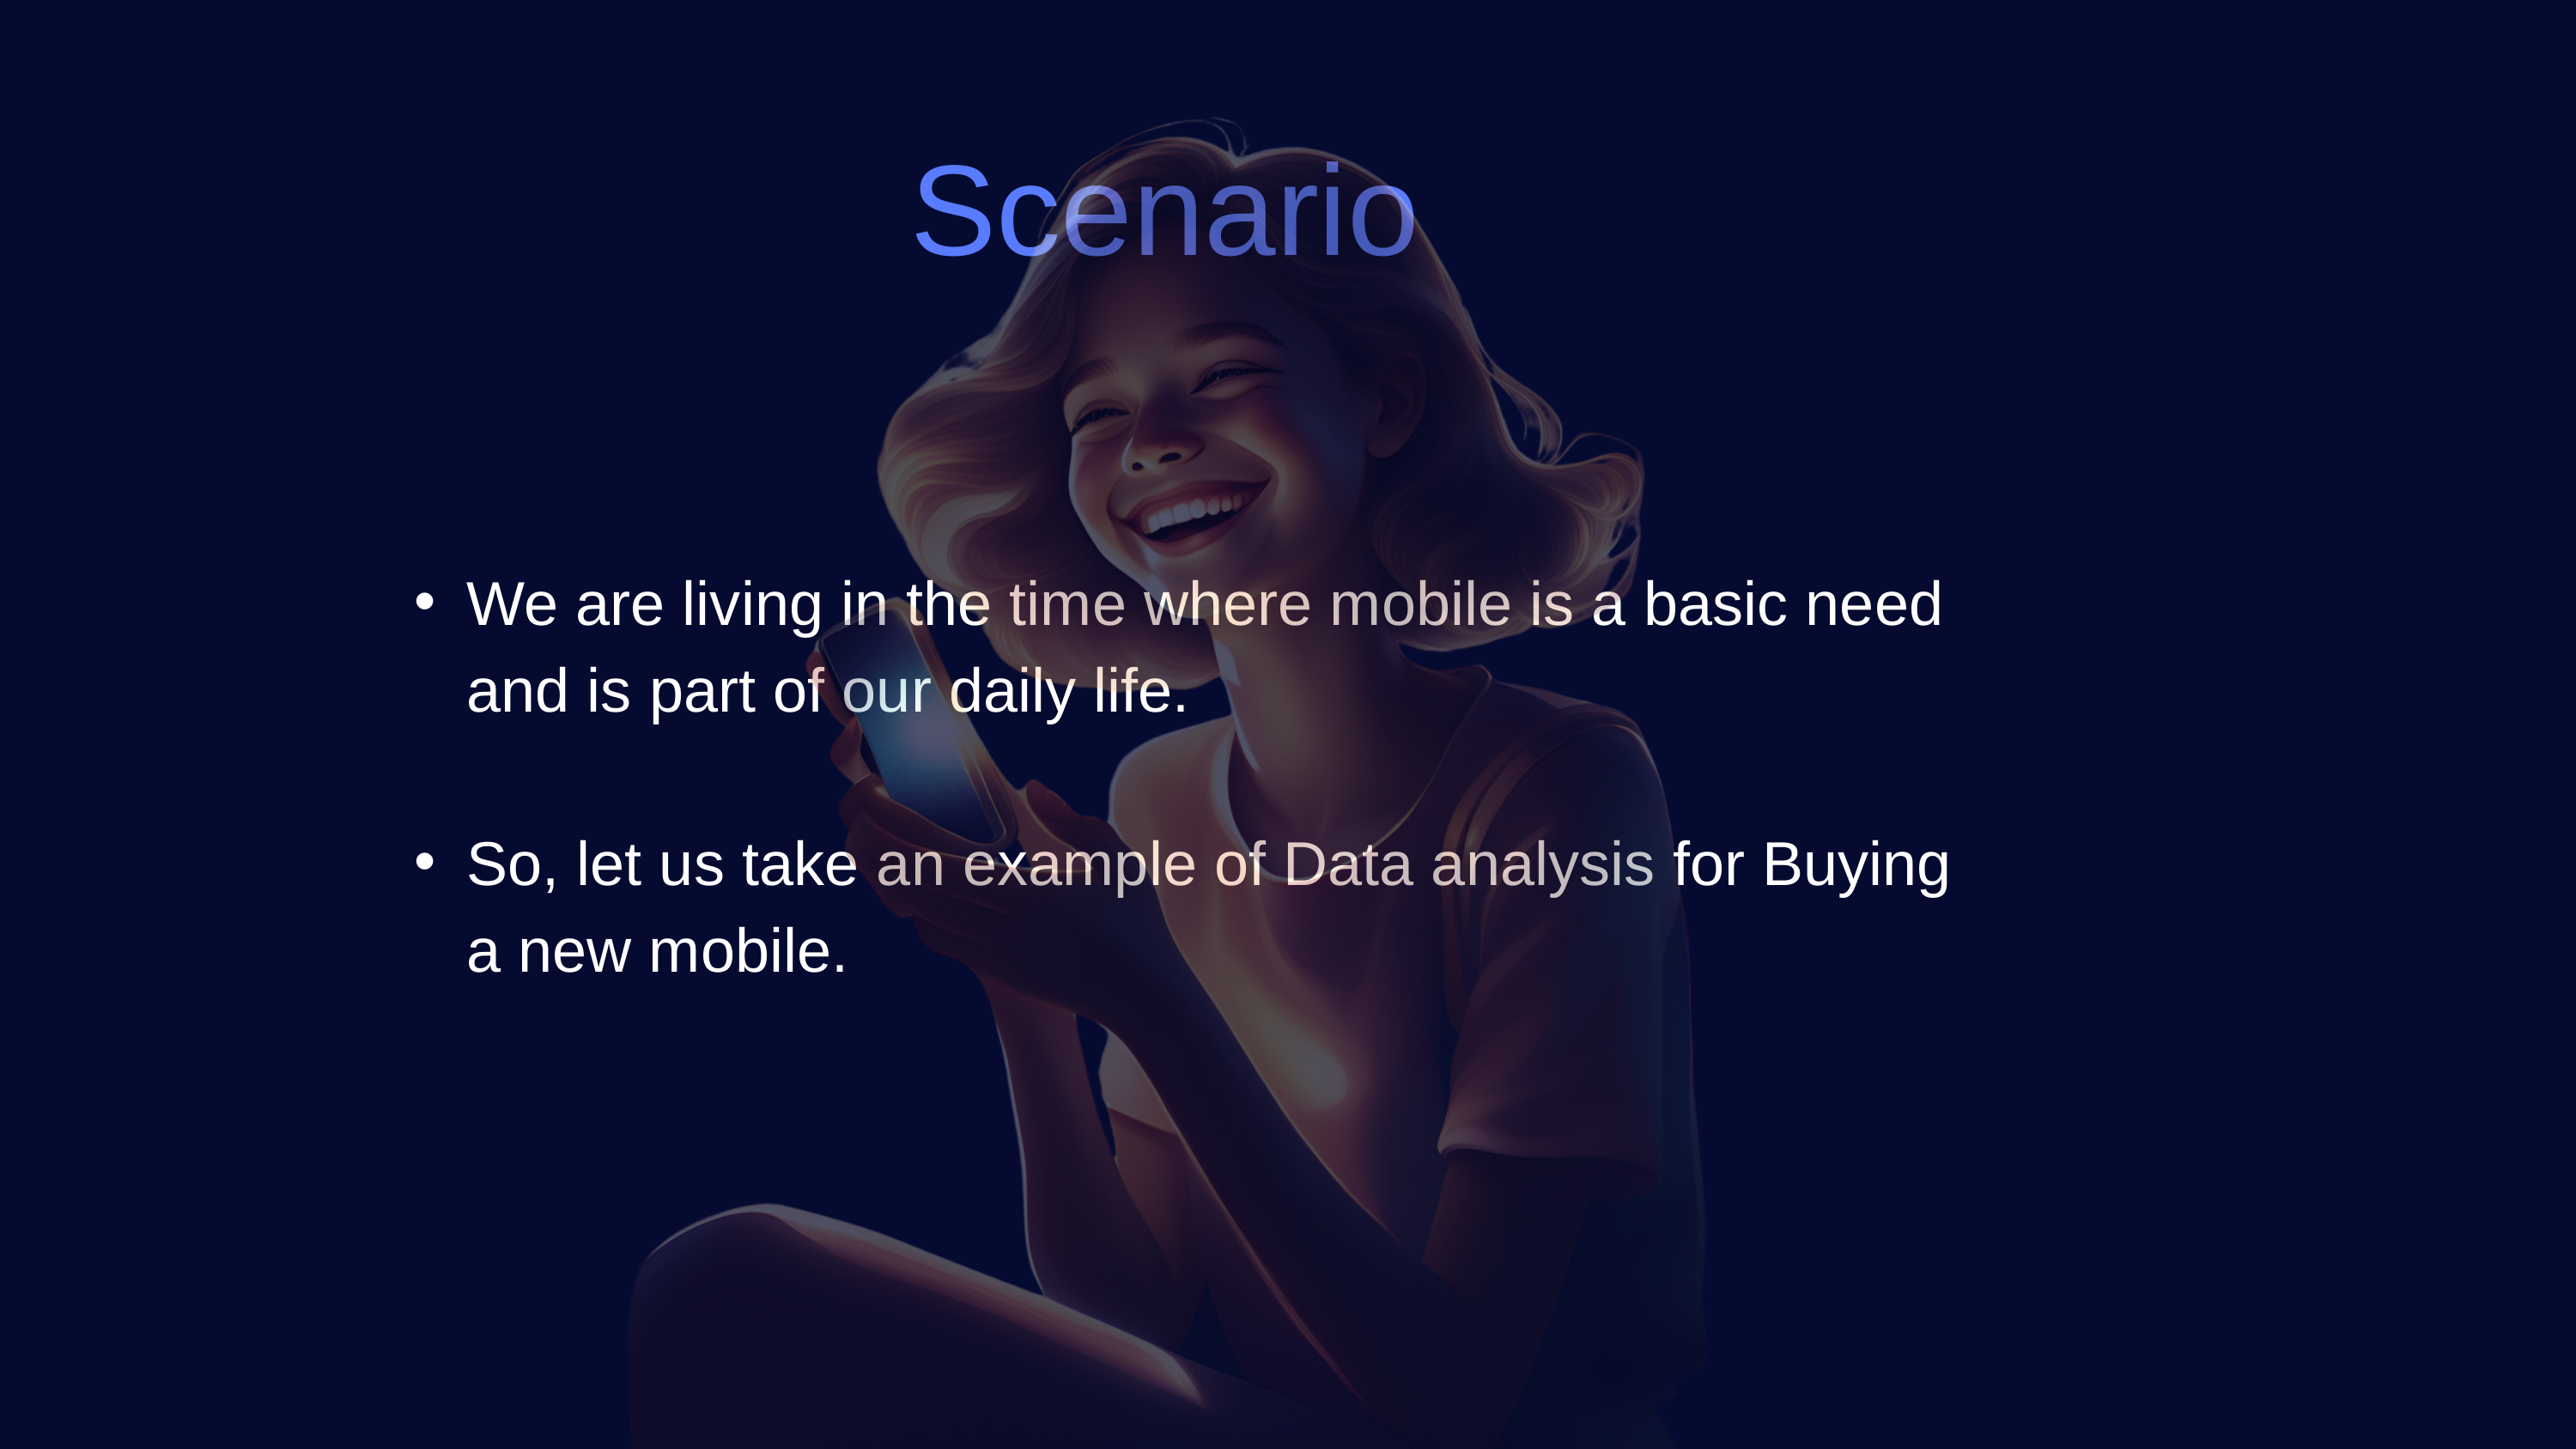

Scenario

We are living in the time where mobile is a basic need and is part of our daily life.

So, let us take an example of Data analysis for Buying a new mobile.